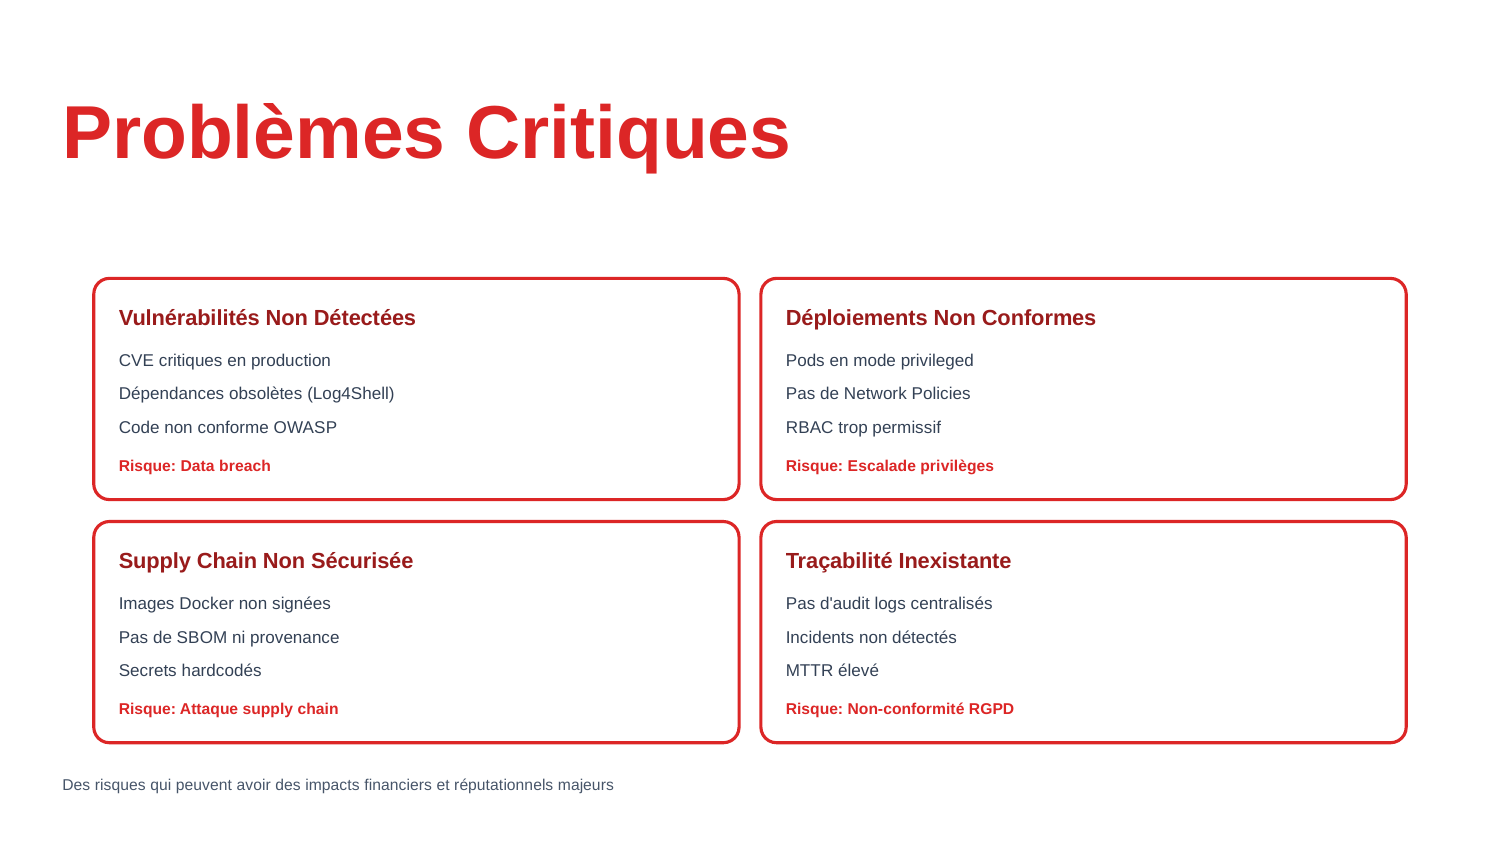

Problèmes Critiques

Vulnérabilités Non Détectées
Déploiements Non Conformes
CVE critiques en production
Pods en mode privileged
Dépendances obsolètes (Log4Shell)
Pas de Network Policies
Code non conforme OWASP
RBAC trop permissif
Risque: Data breach
Risque: Escalade privilèges

Supply Chain Non Sécurisée
Traçabilité Inexistante
Images Docker non signées
Pas d'audit logs centralisés
Pas de SBOM ni provenance
Incidents non détectés
Secrets hardcodés
MTTR élevé
Risque: Attaque supply chain
Risque: Non-conformité RGPD
Des risques qui peuvent avoir des impacts financiers et réputationnels majeurs